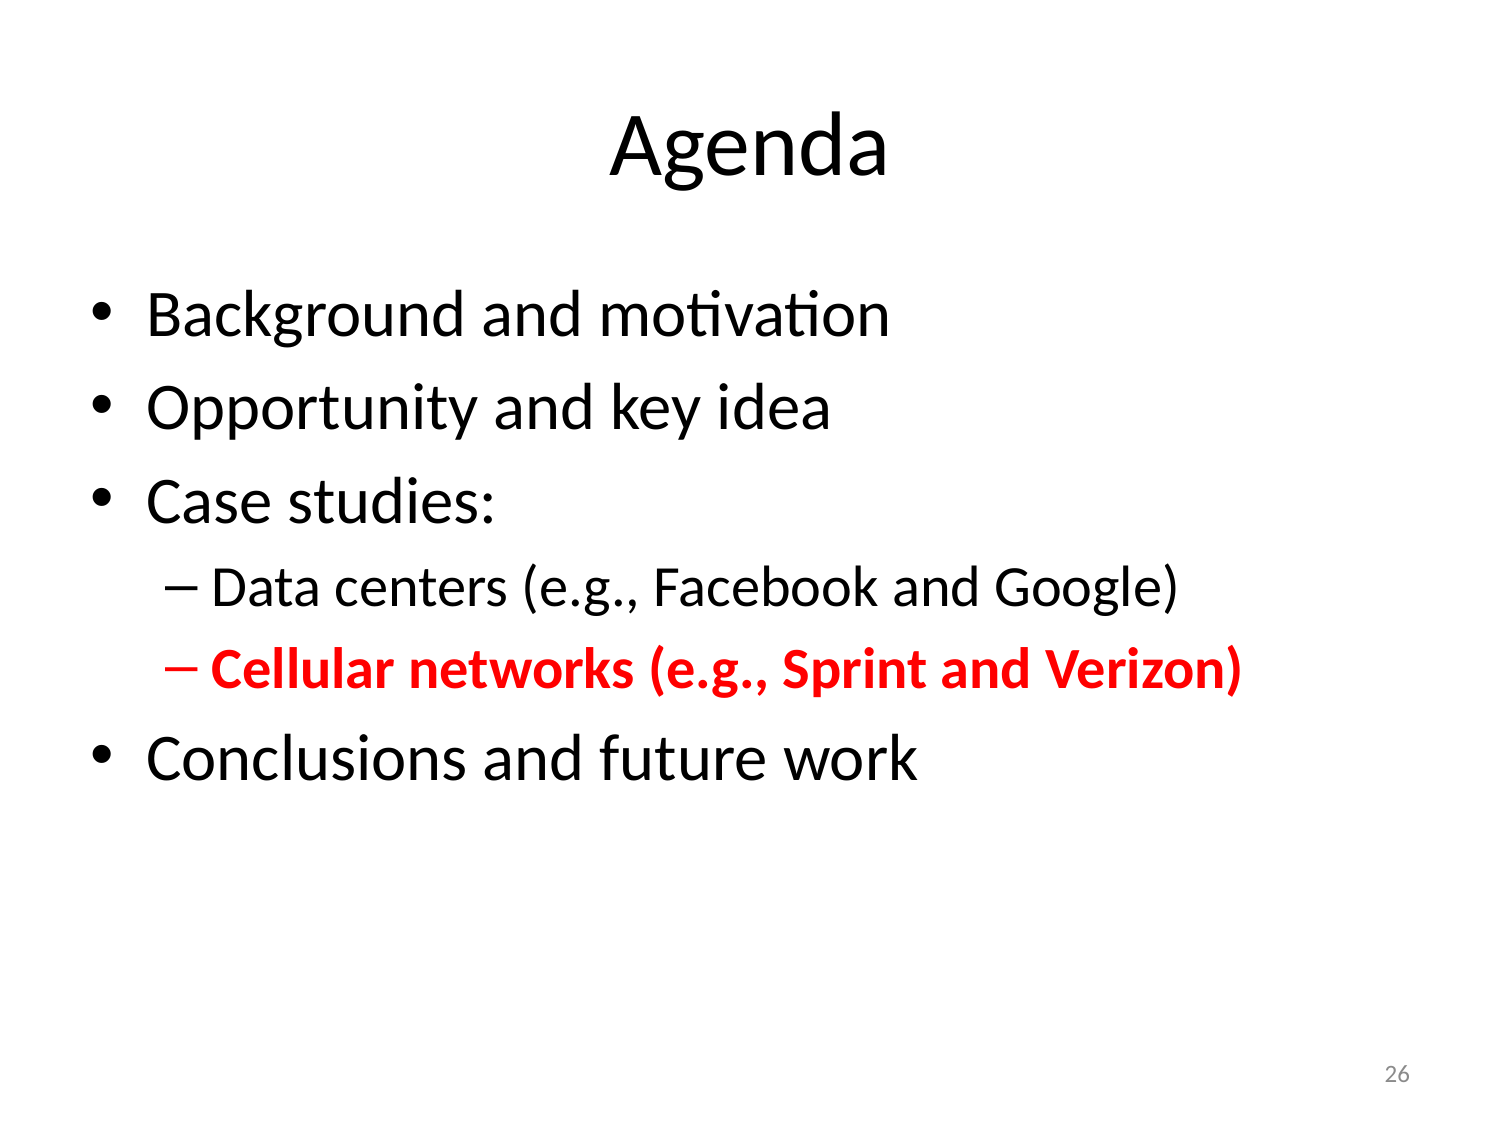

# Agenda
Background and motivation
Opportunity and key idea
Case studies:
Data centers (e.g., Facebook and Google)
Cellular networks (e.g., Sprint and Verizon)
Conclusions and future work
26